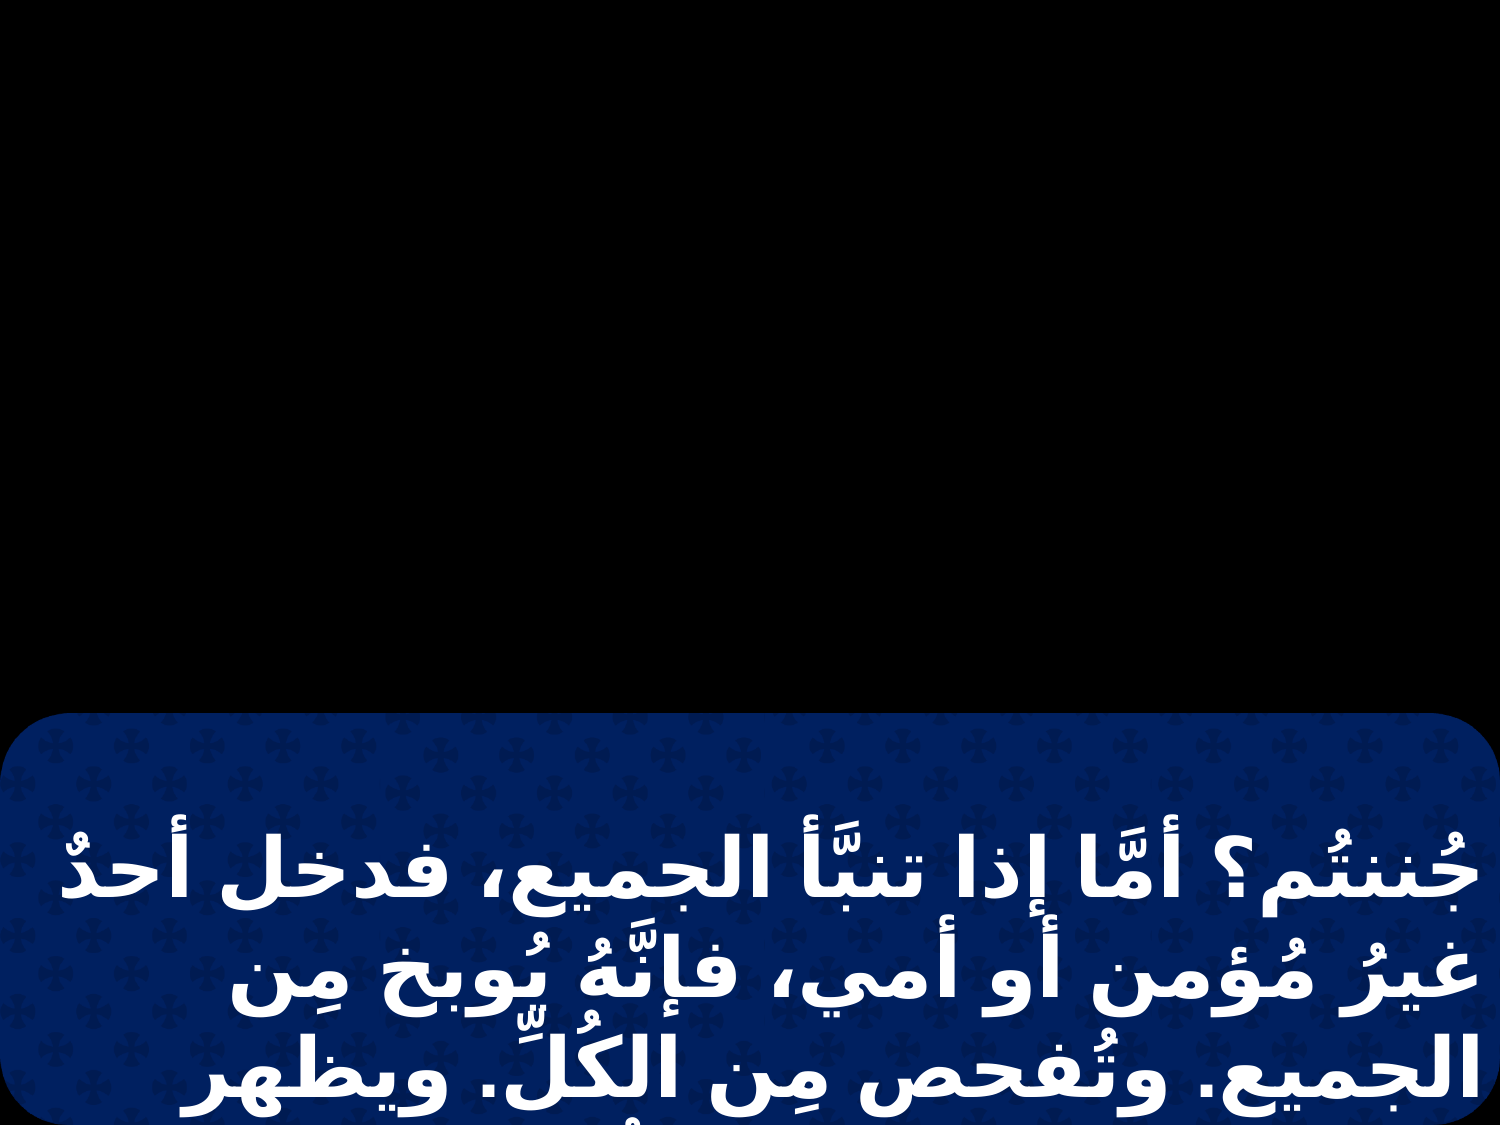

جُننتُم؟ أمَّا إذا تنبَّأ الجميع، فدخل أحدٌ غيرُ مُؤمن أو أمي، فإنَّهُ يُوبخ مِن الجميع. وتُفحص مِن الكُلِّ. ويظهر خَفايا قلبهِ. فحينئذٍ يخرُّ على وجههِ ويسجُدُ للَّهِ، مُعترفاً: أنَّ اللَّهَ